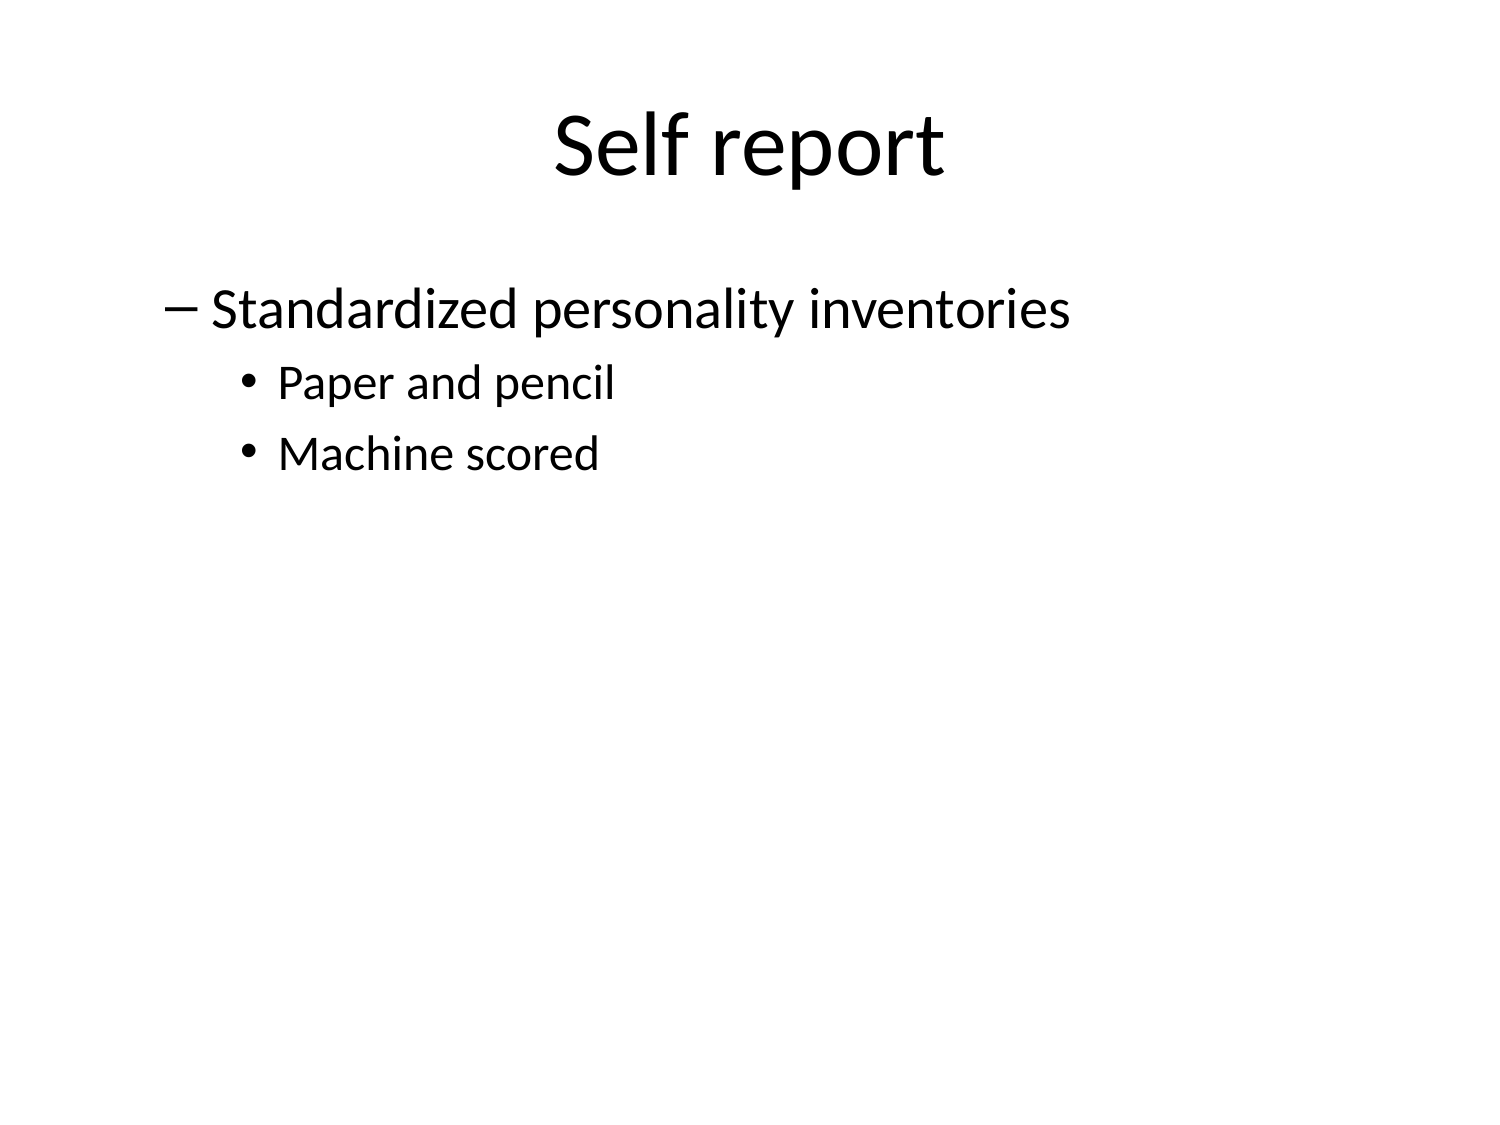

# Self report
Standardized personality inventories
Paper and pencil
Machine scored